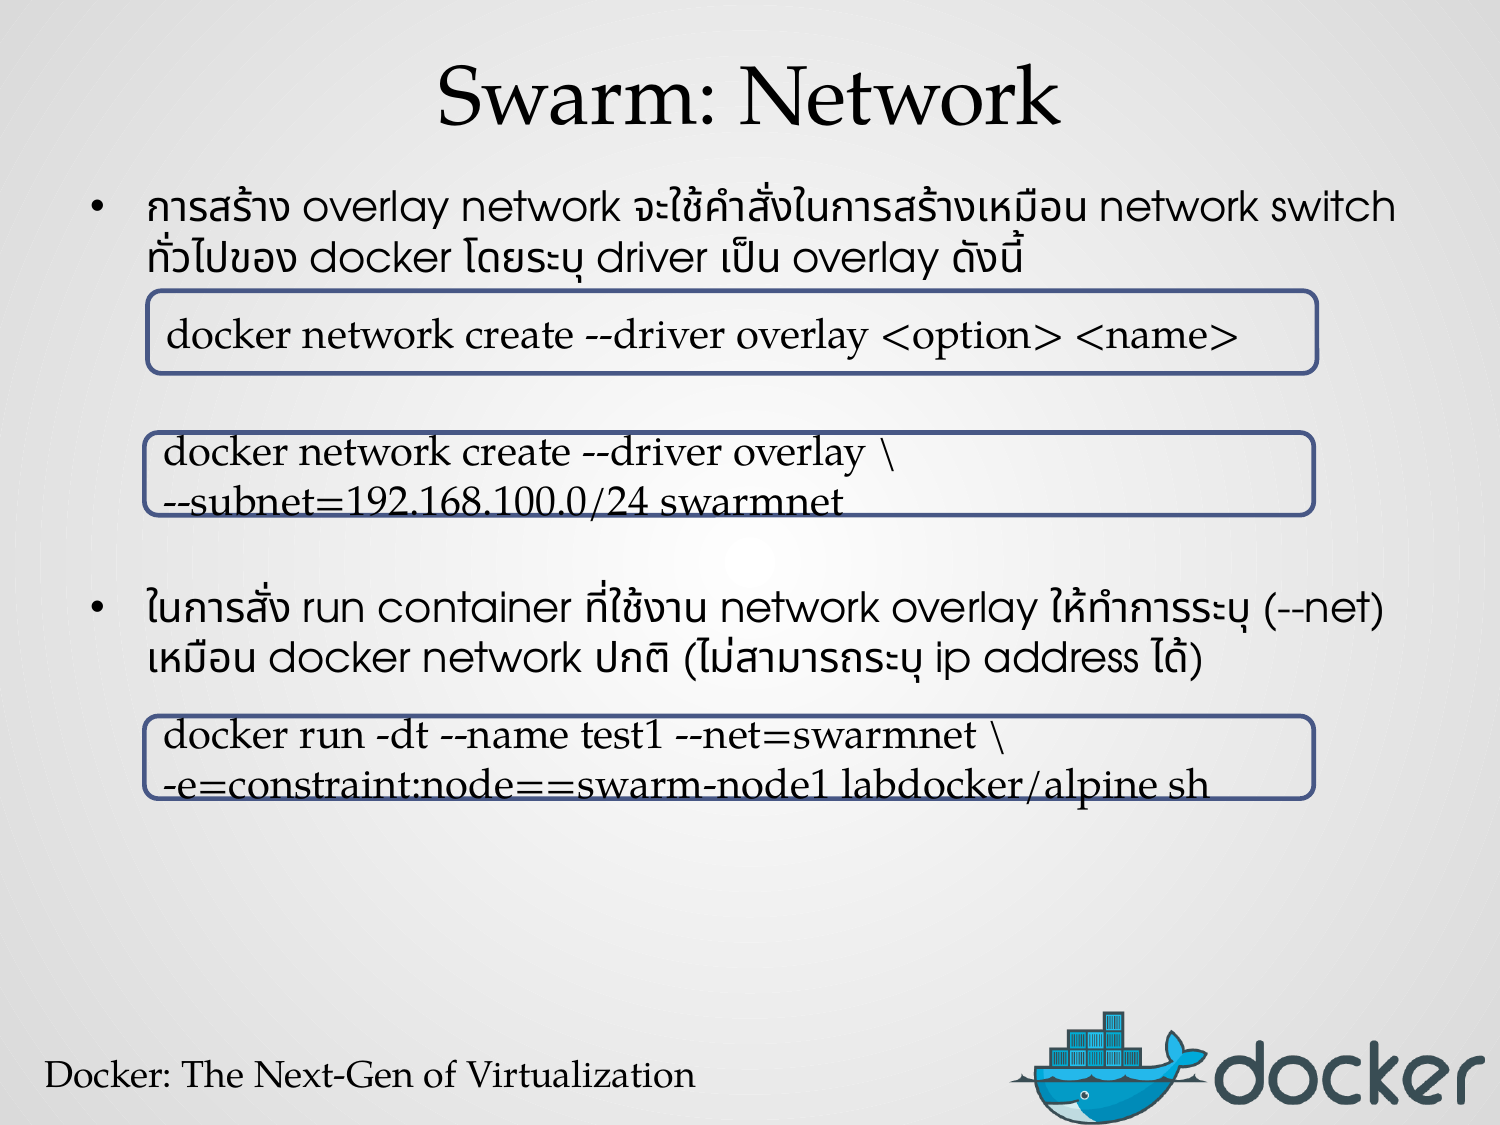

# Swarm: Network
การสร้าง overlay network จะใช้คำสั่งในการสร้างเหมือน network switch ทั่วไปของ docker โดยระบุ driver เป็น overlay ดังนี้

ในการสั่ง run container ที่ใช้งาน network overlay ให้ทำการระบุ (--net) เหมือน docker network ปกติ (ไม่สามารถระบุ ip address ได้)

docker network create --driver overlay <option> <name>
docker network create --driver overlay \
--subnet=192.168.100.0/24 swarmnet
docker run -dt --name test1 --net=swarmnet \
-e=constraint:node==swarm-node1 labdocker/alpine sh
Docker: The Next-Gen of Virtualization